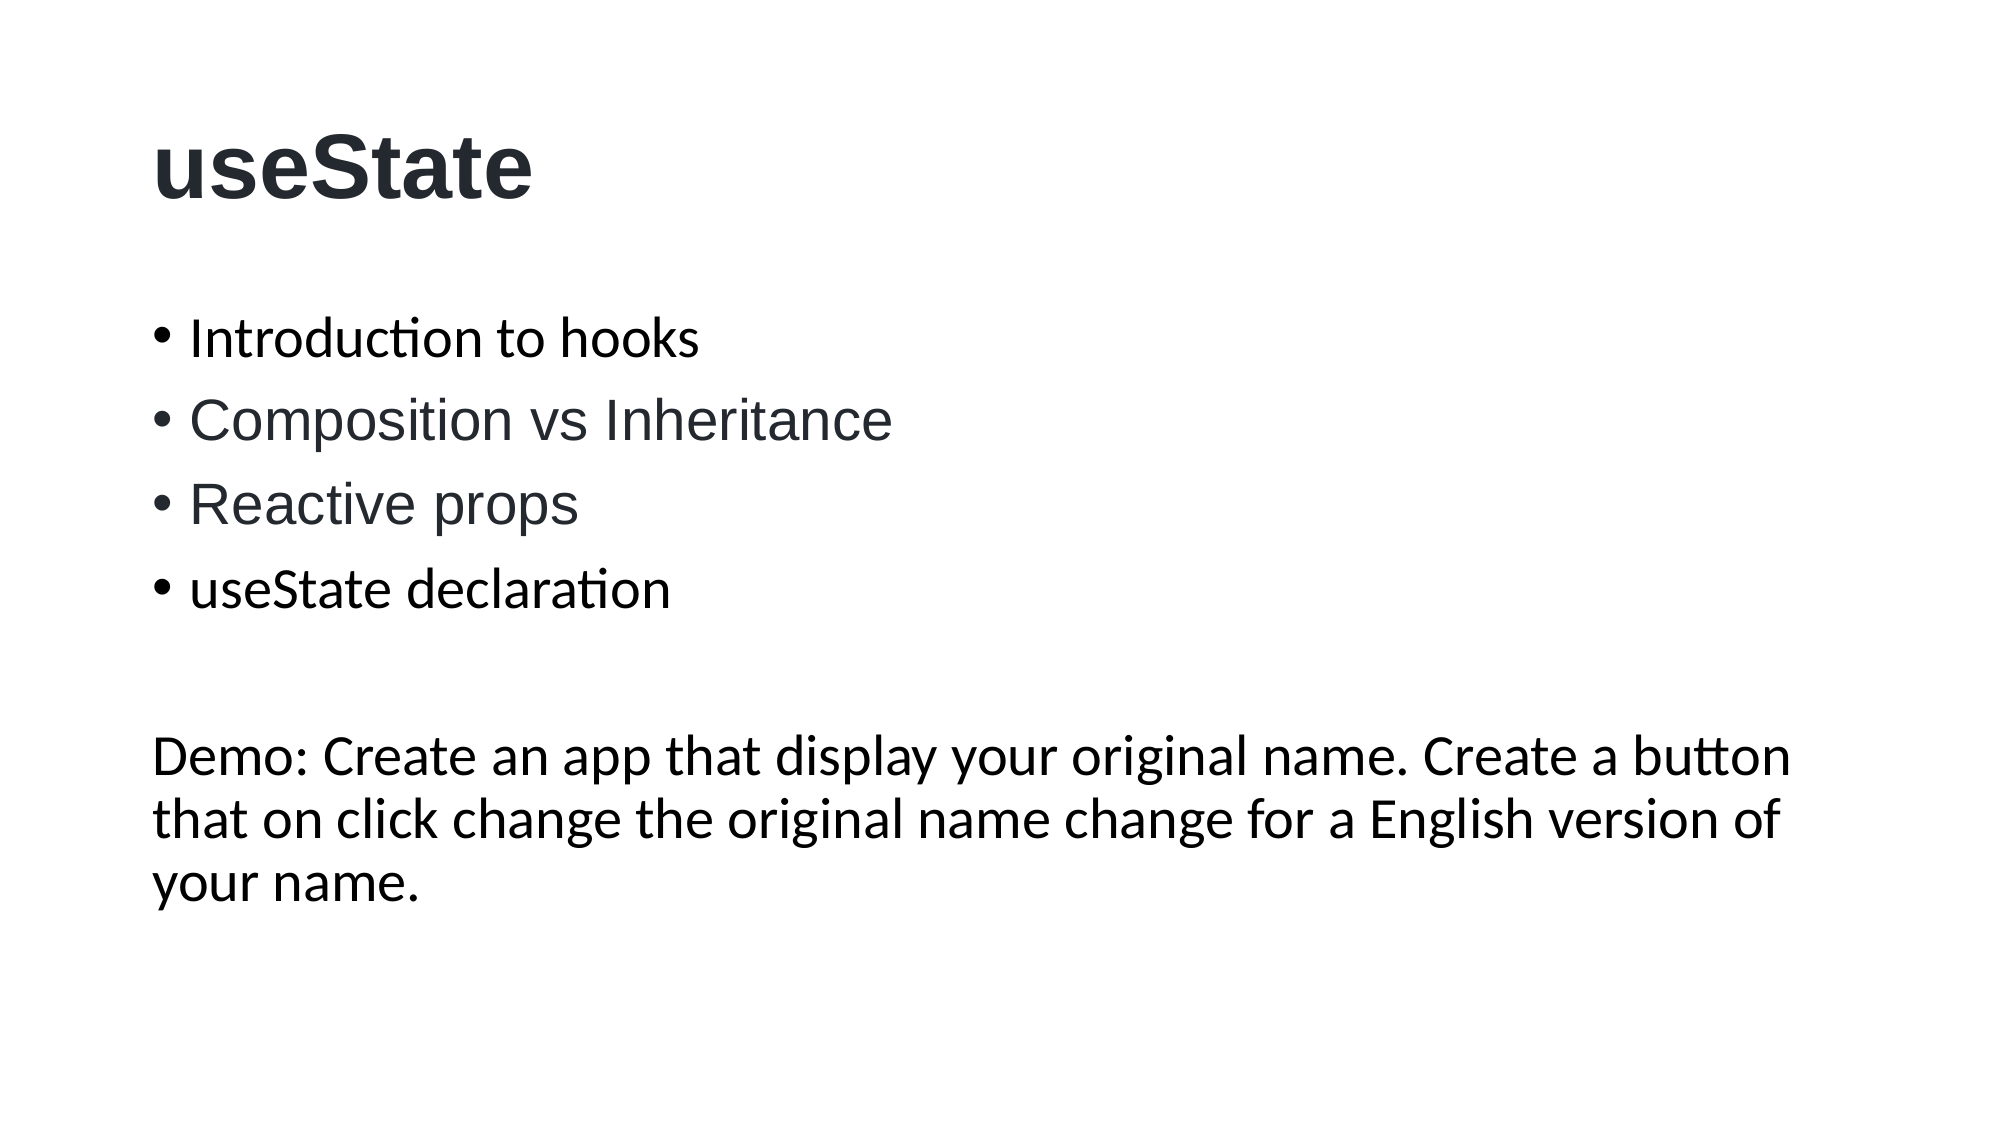

# useState
Introduction to hooks
Composition vs Inheritance
Reactive props
useState declaration

Demo: Create an app that display your original name. Create a button that on click change the original name change for a English version of your name.